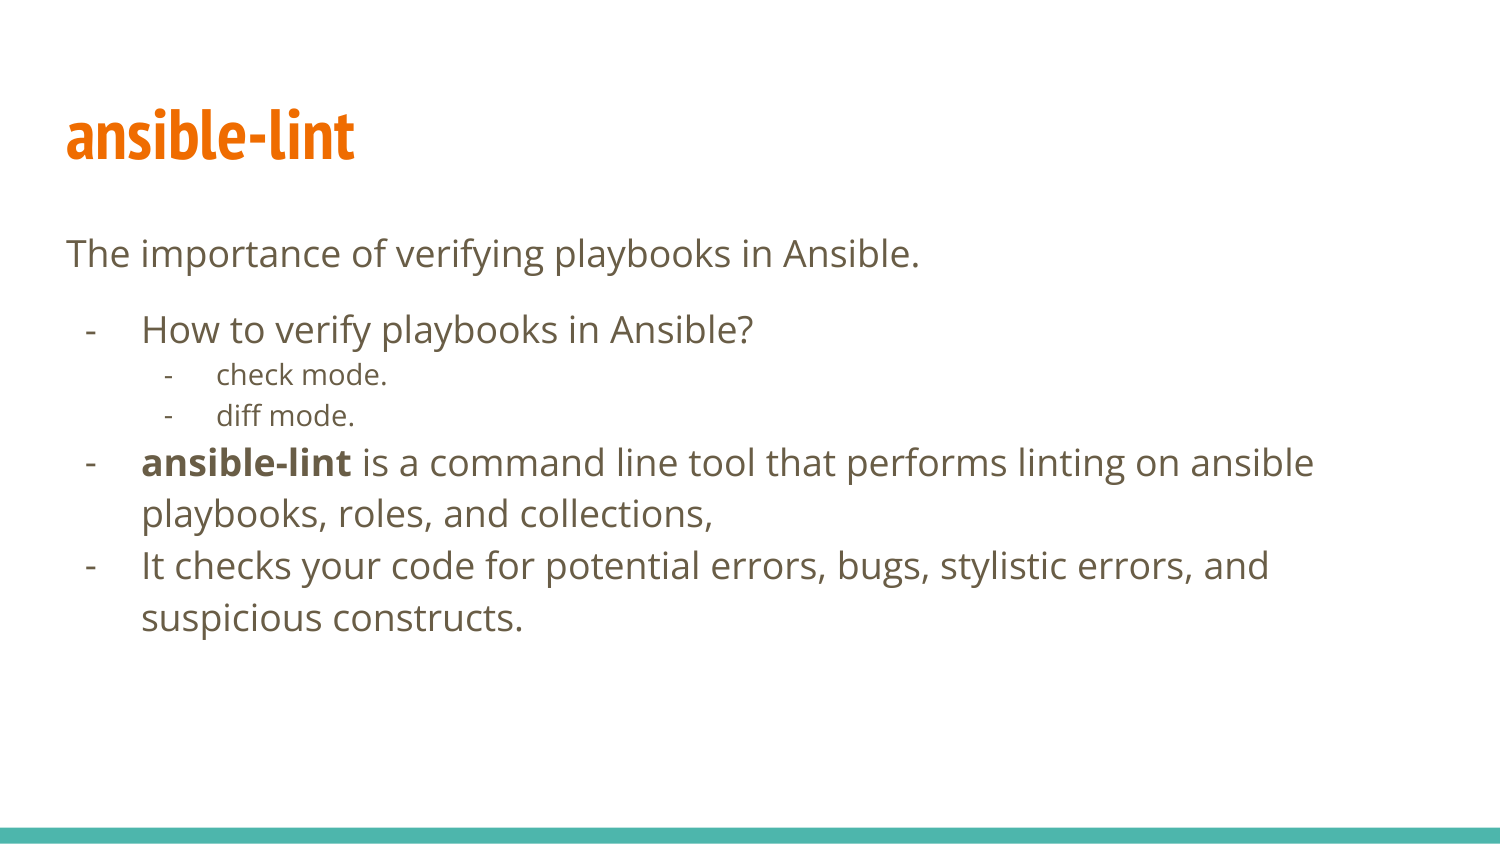

# ansible-lint
The importance of verifying playbooks in Ansible.
How to verify playbooks in Ansible?
check mode.
diff mode.
ansible-lint is a command line tool that performs linting on ansible playbooks, roles, and collections,
It checks your code for potential errors, bugs, stylistic errors, and suspicious constructs.